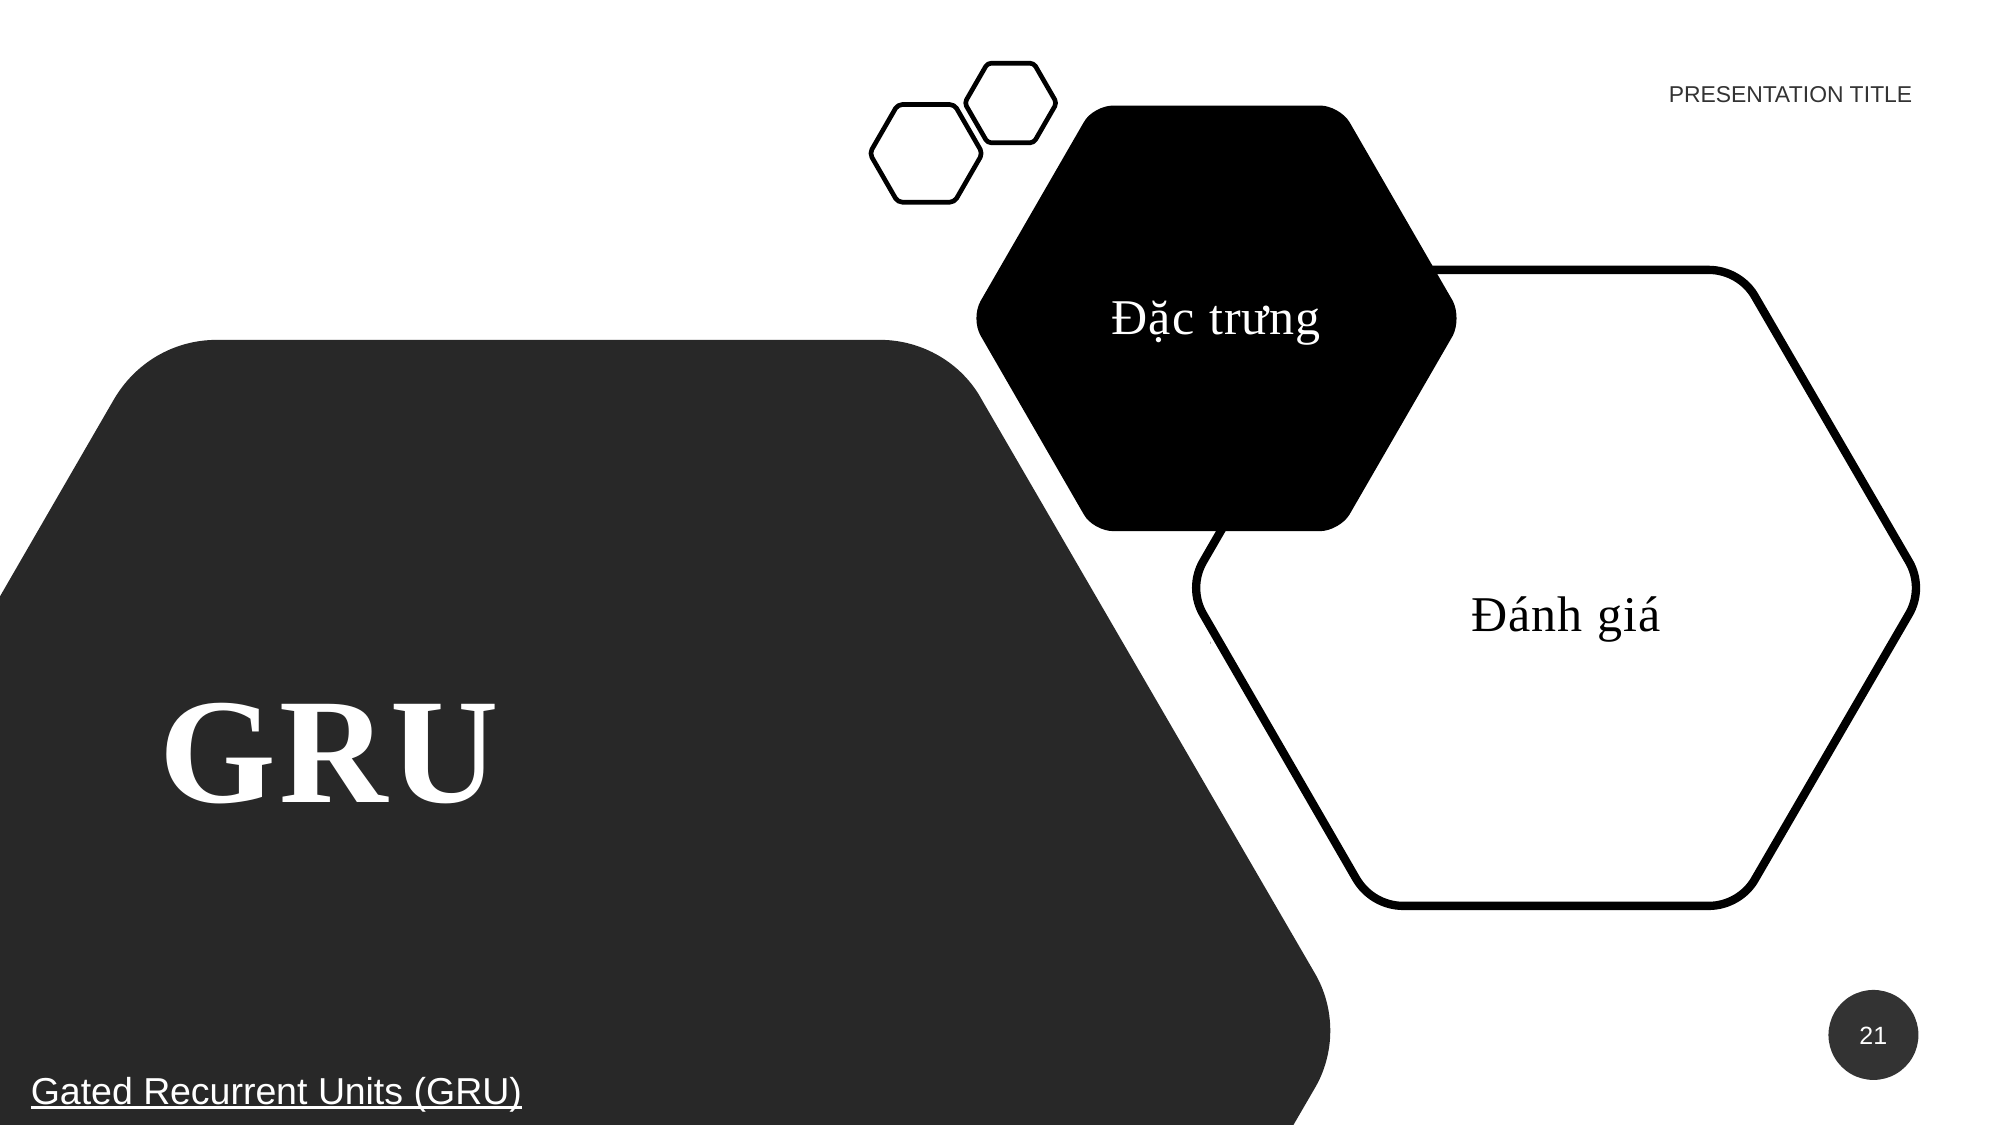

PRESENTATION TITLE

Đặc trưng

# GRU
Đánh giá
21
Gated Recurrent Units (GRU)